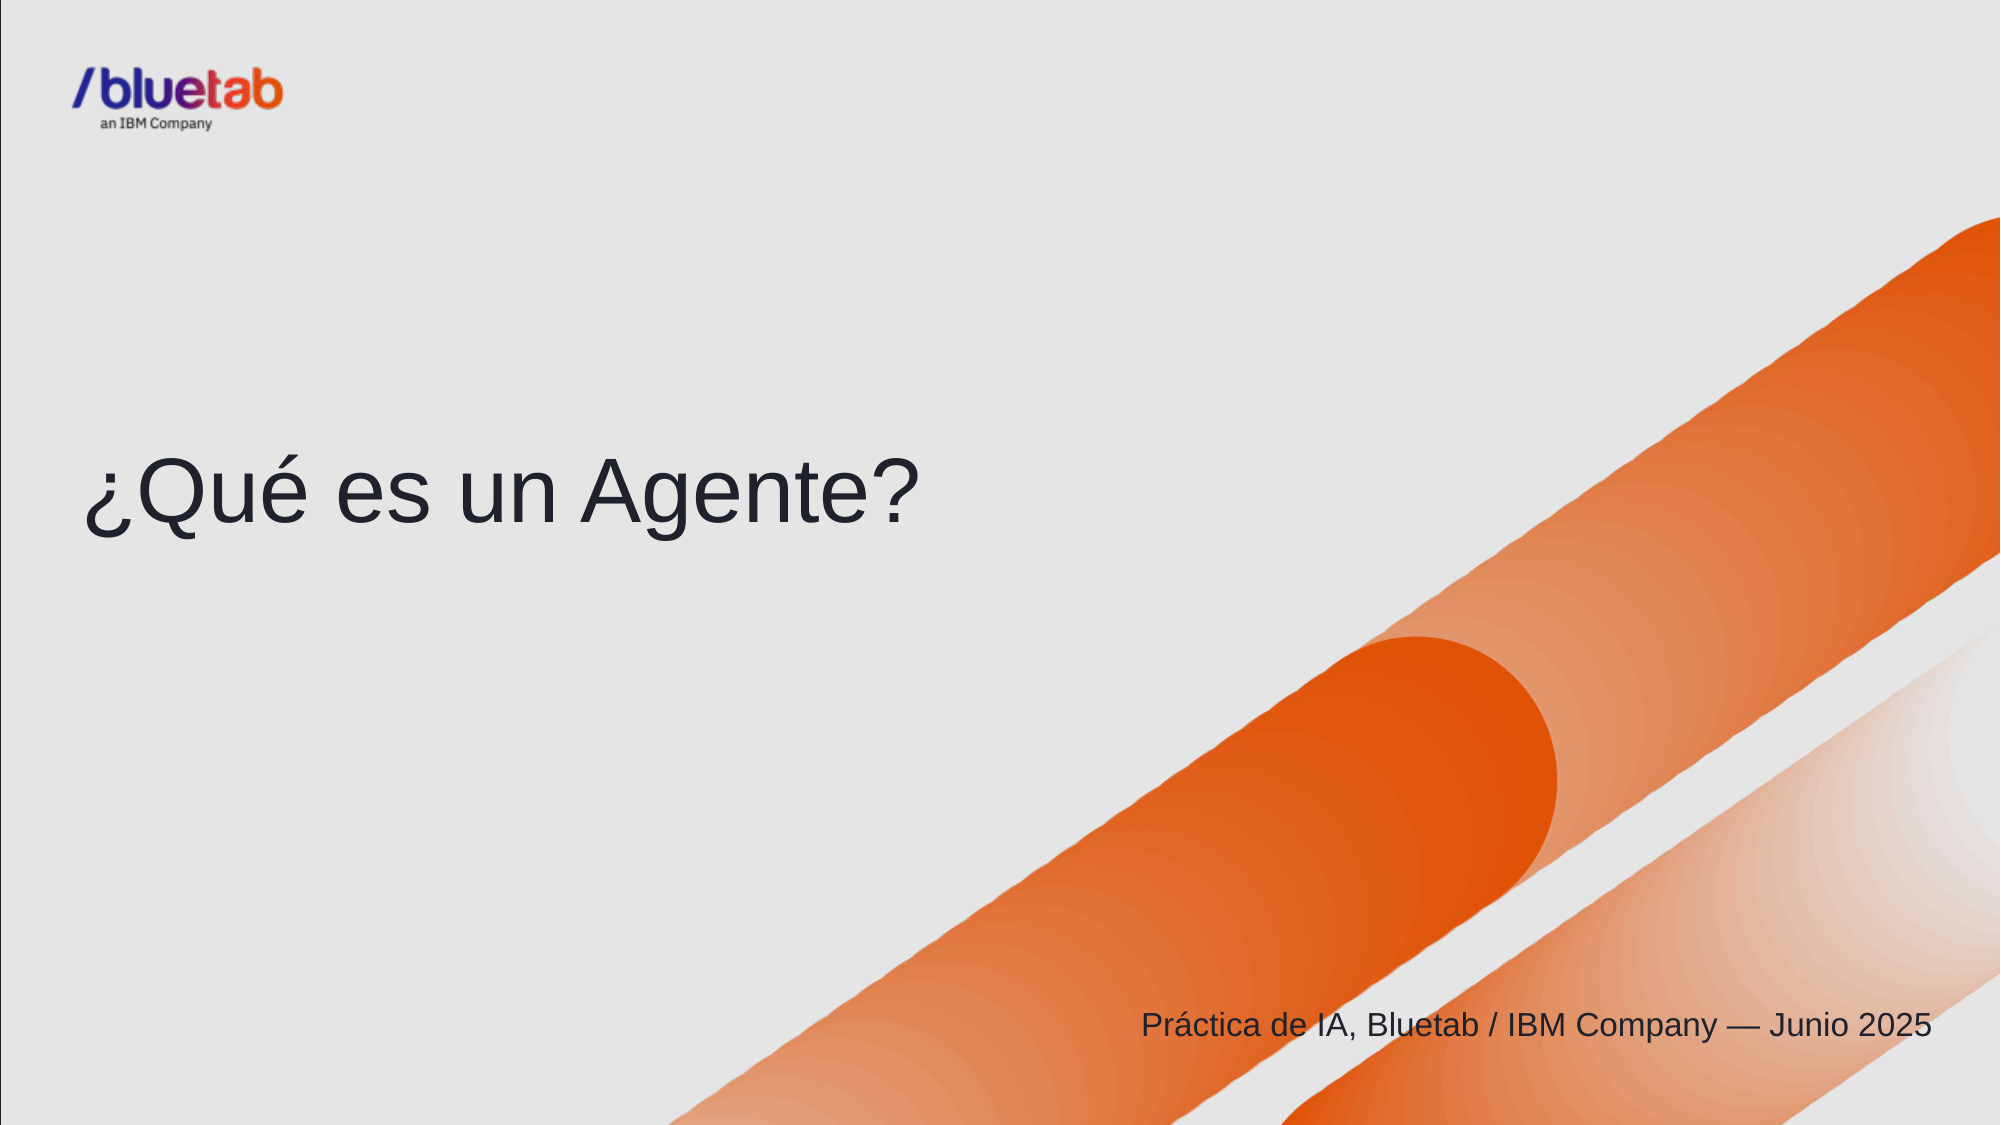

¿Qué es un Agente?
Práctica de IA, Bluetab / IBM Company — Junio 2025